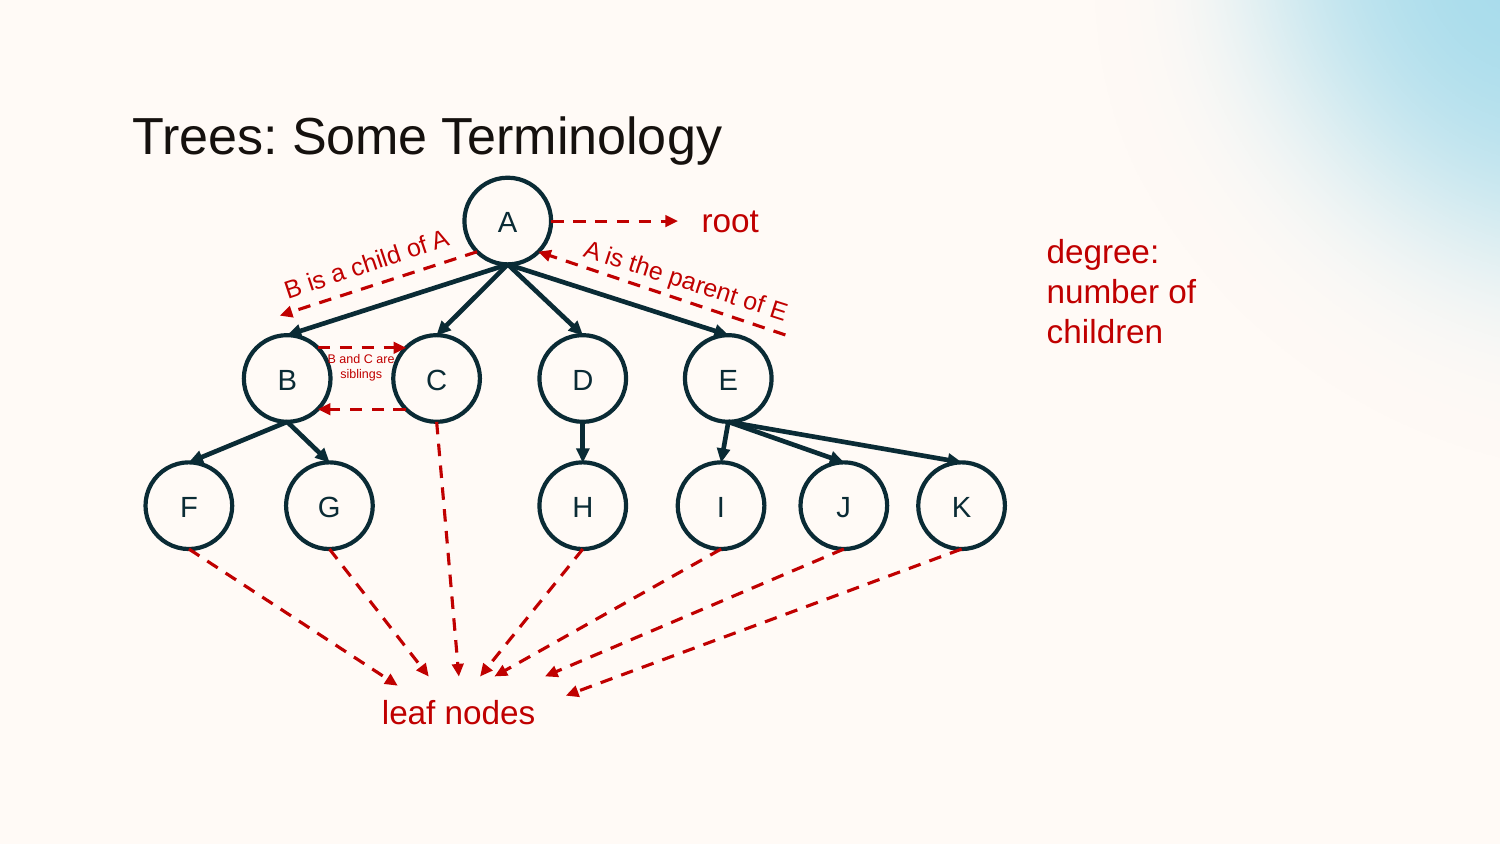

# Trees: Some Terminology
A
root
degree: number of children
B is a child of A
A is the parent of E
B
C
D
E
B and C are siblings
leaf nodes
F
G
H
I
J
K